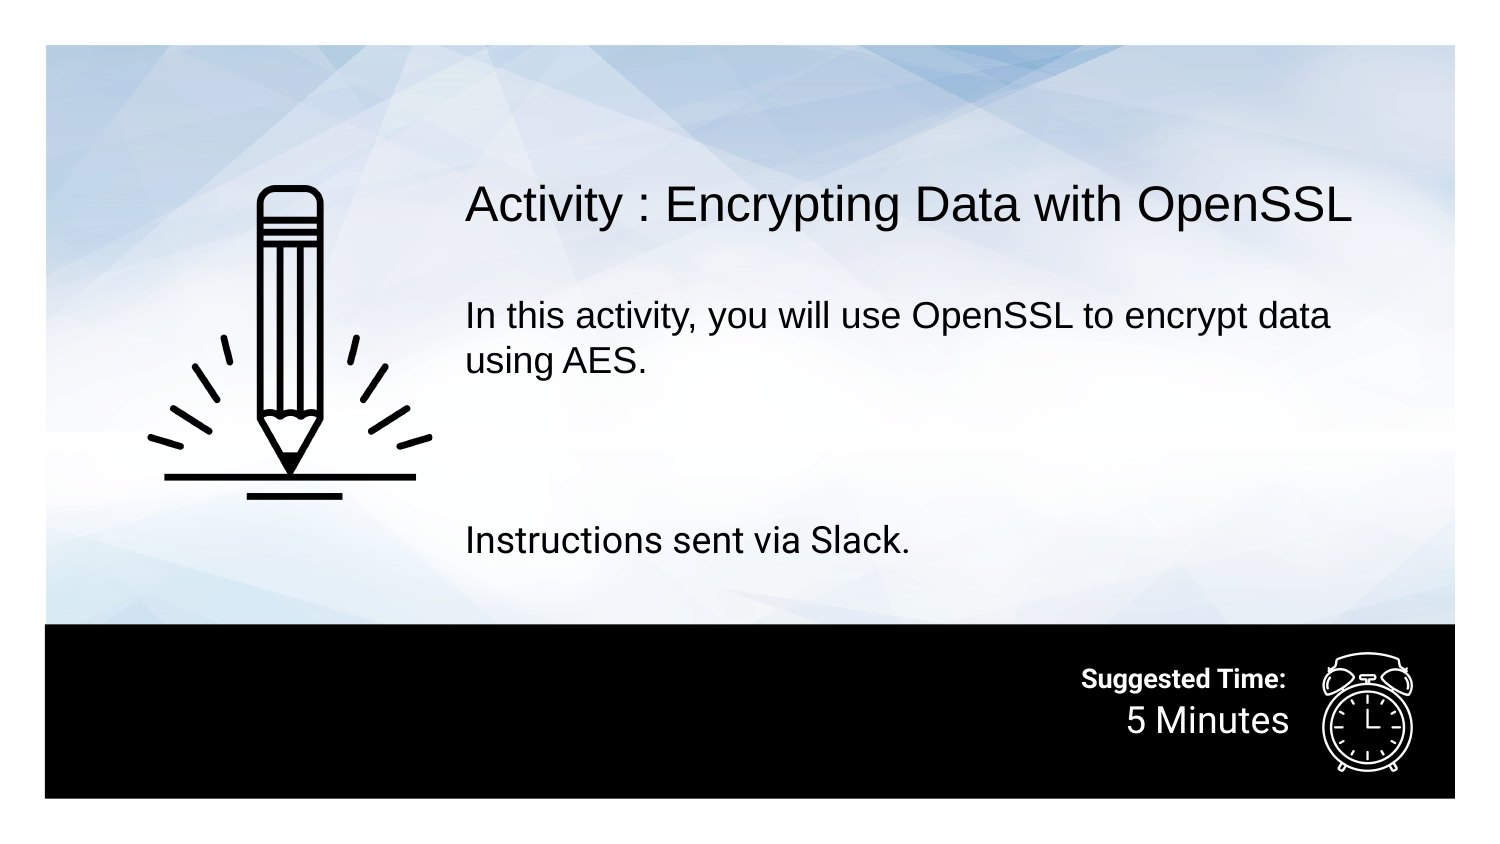

Activity : Encrypting Data with OpenSSL

In this activity, you will use OpenSSL to encrypt data using AES.

Instructions sent via Slack.

# 5 Minutes